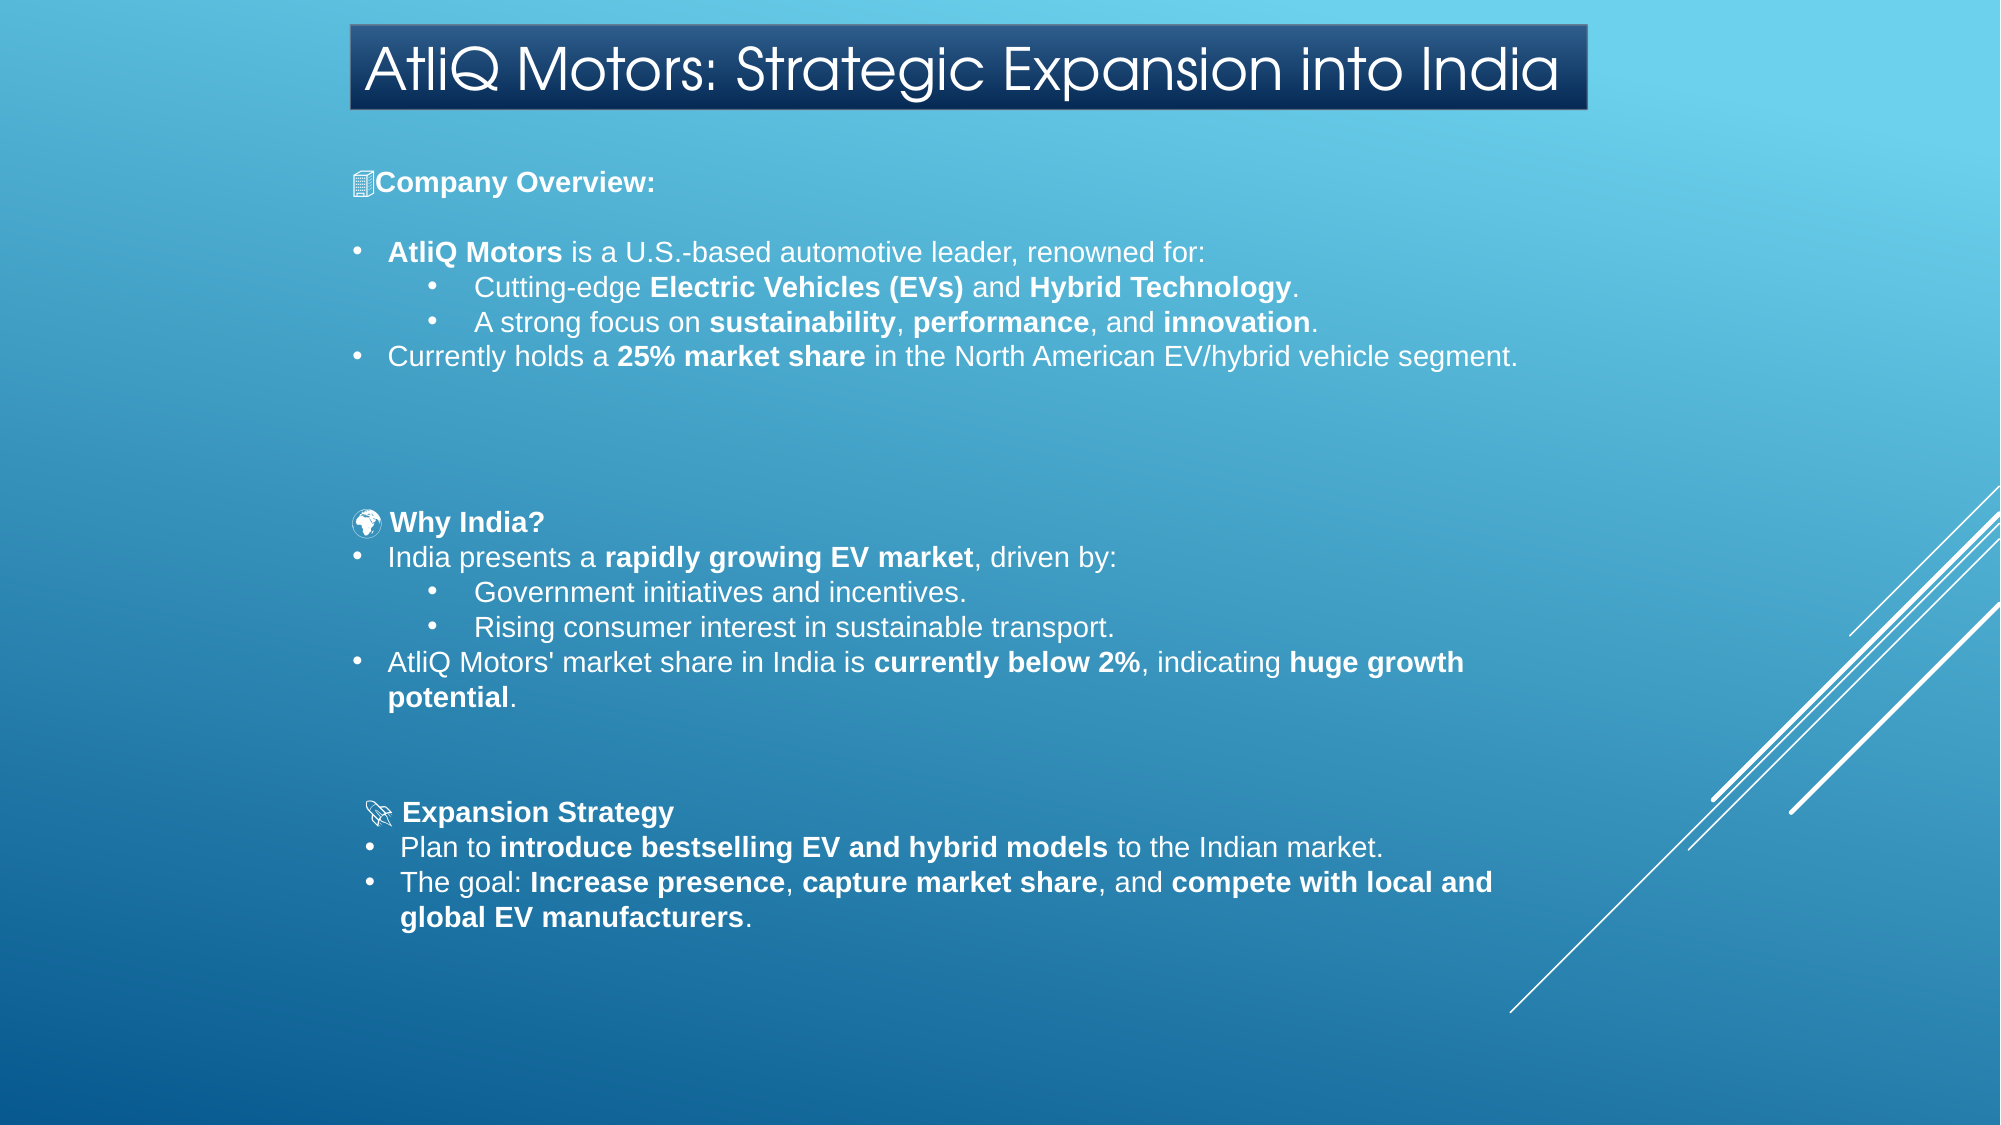

AtliQ Motors: Strategic Expansion into India
🏢Company Overview:

AtliQ Motors is a U.S.-based automotive leader, renowned for:
Cutting-edge Electric Vehicles (EVs) and Hybrid Technology.
A strong focus on sustainability, performance, and innovation.
Currently holds a 25% market share in the North American EV/hybrid vehicle segment.
🌍 Why India?
India presents a rapidly growing EV market, driven by:
Government initiatives and incentives.
Rising consumer interest in sustainable transport.
AtliQ Motors' market share in India is currently below 2%, indicating huge growth potential.
🚀 Expansion Strategy
Plan to introduce bestselling EV and hybrid models to the Indian market.
The goal: Increase presence, capture market share, and compete with local and global EV manufacturers.